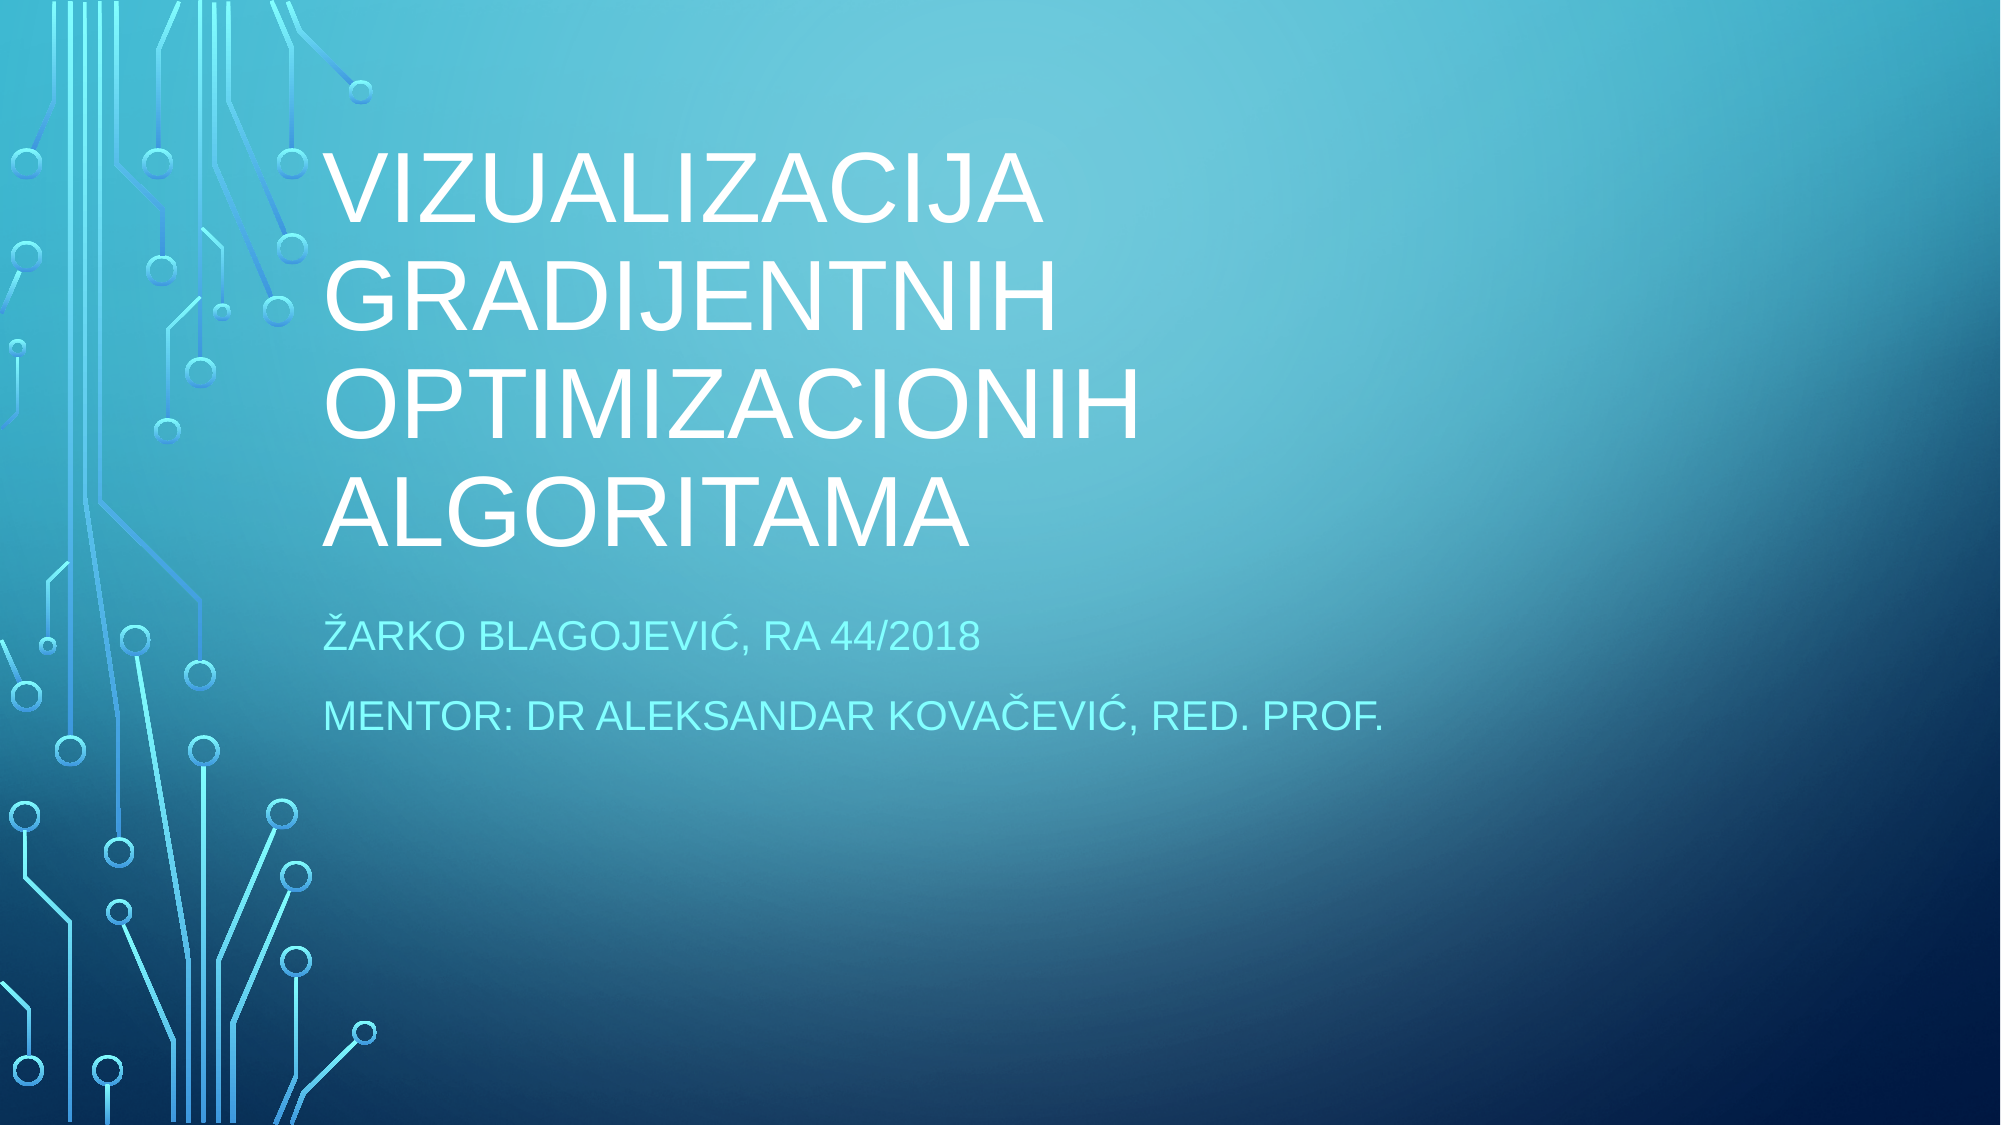

# Vizualizacija gradijentnih optimizacionih algoritama
Žarko Blagojević, RA 44/2018
Mentor: dr Aleksandar Kovačević, red. Prof.